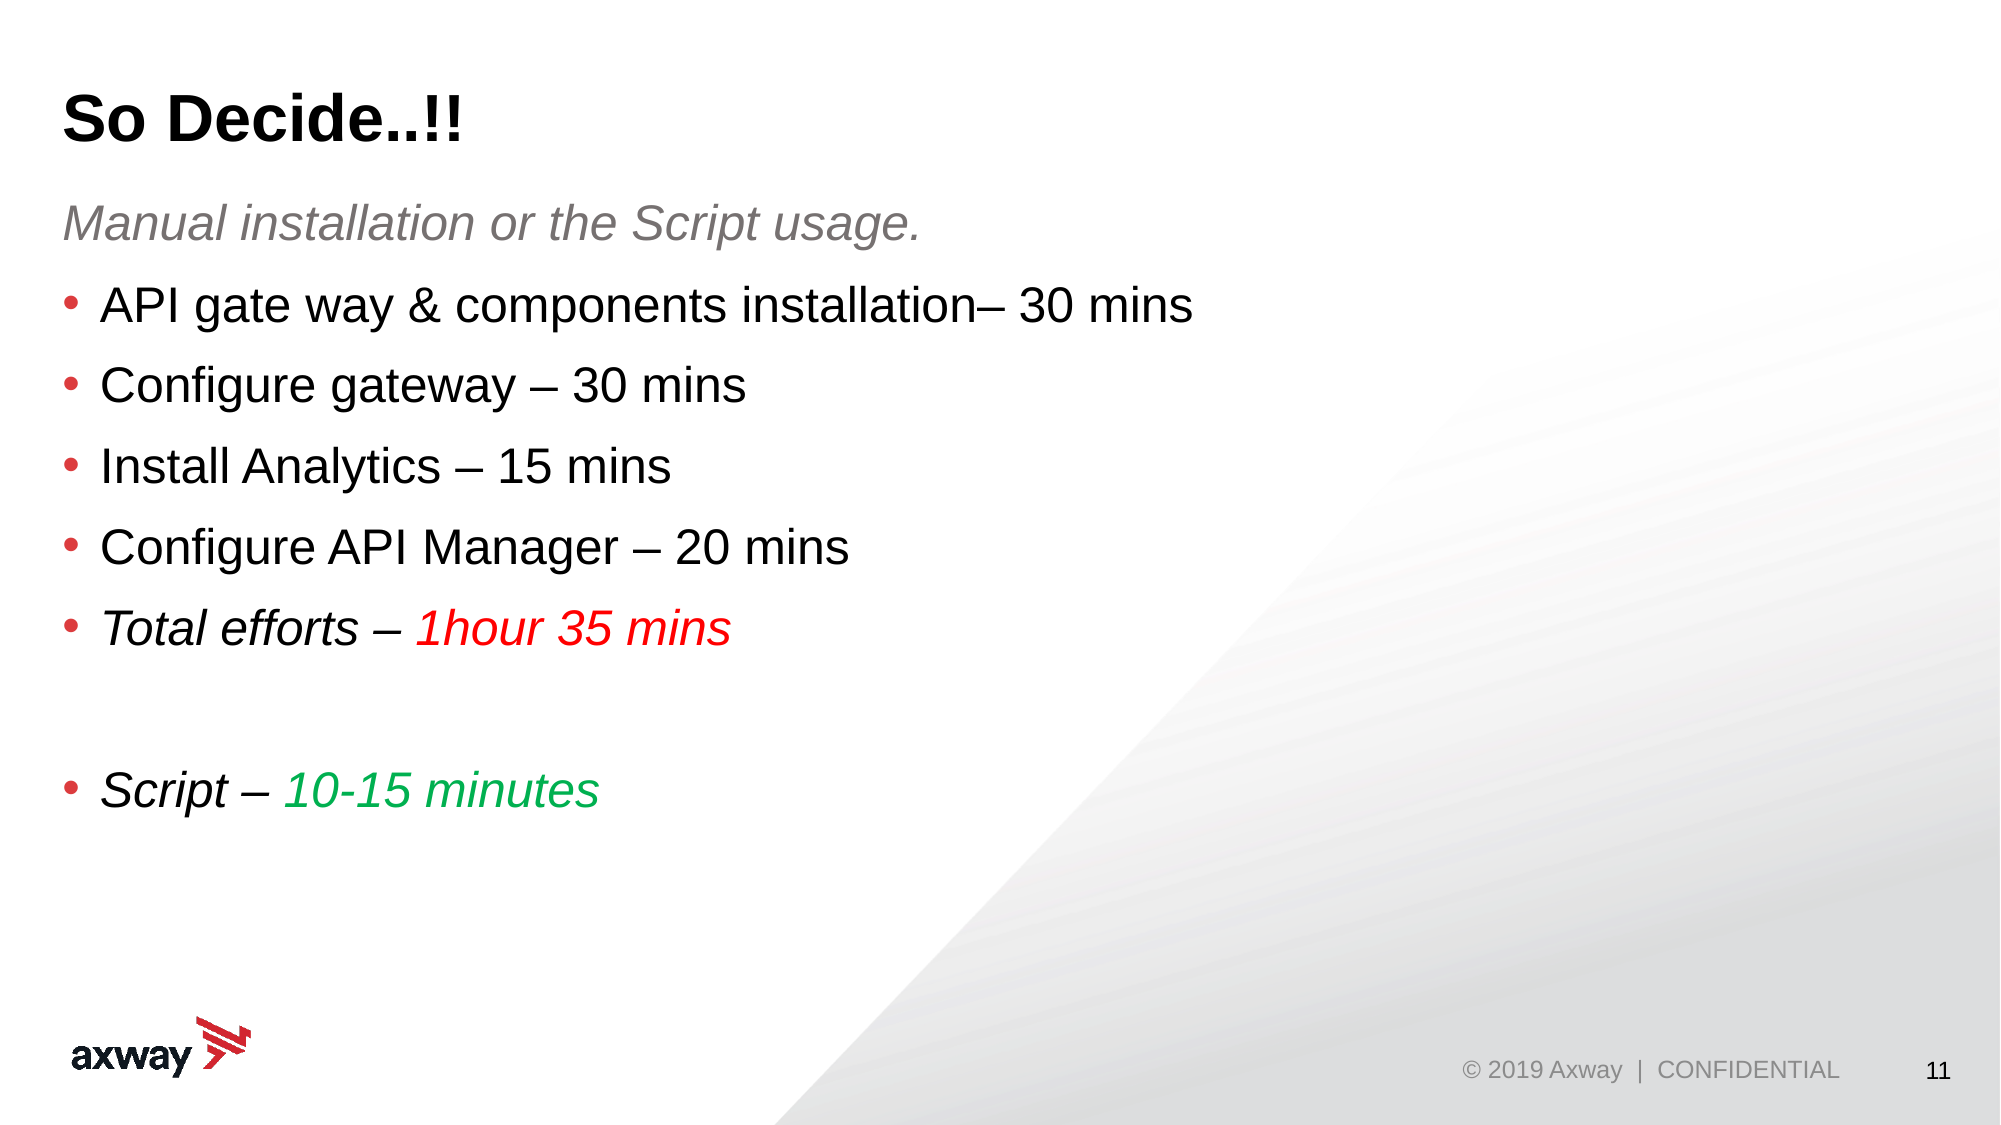

# So Decide..!!
Manual installation or the Script usage.
API gate way & components installation– 30 mins
Configure gateway – 30 mins
Install Analytics – 15 mins
Configure API Manager – 20 mins
Total efforts – 1hour 35 mins

Script – 10-15 minutes
© 2019 Axway  |  CONFIDENTIAL